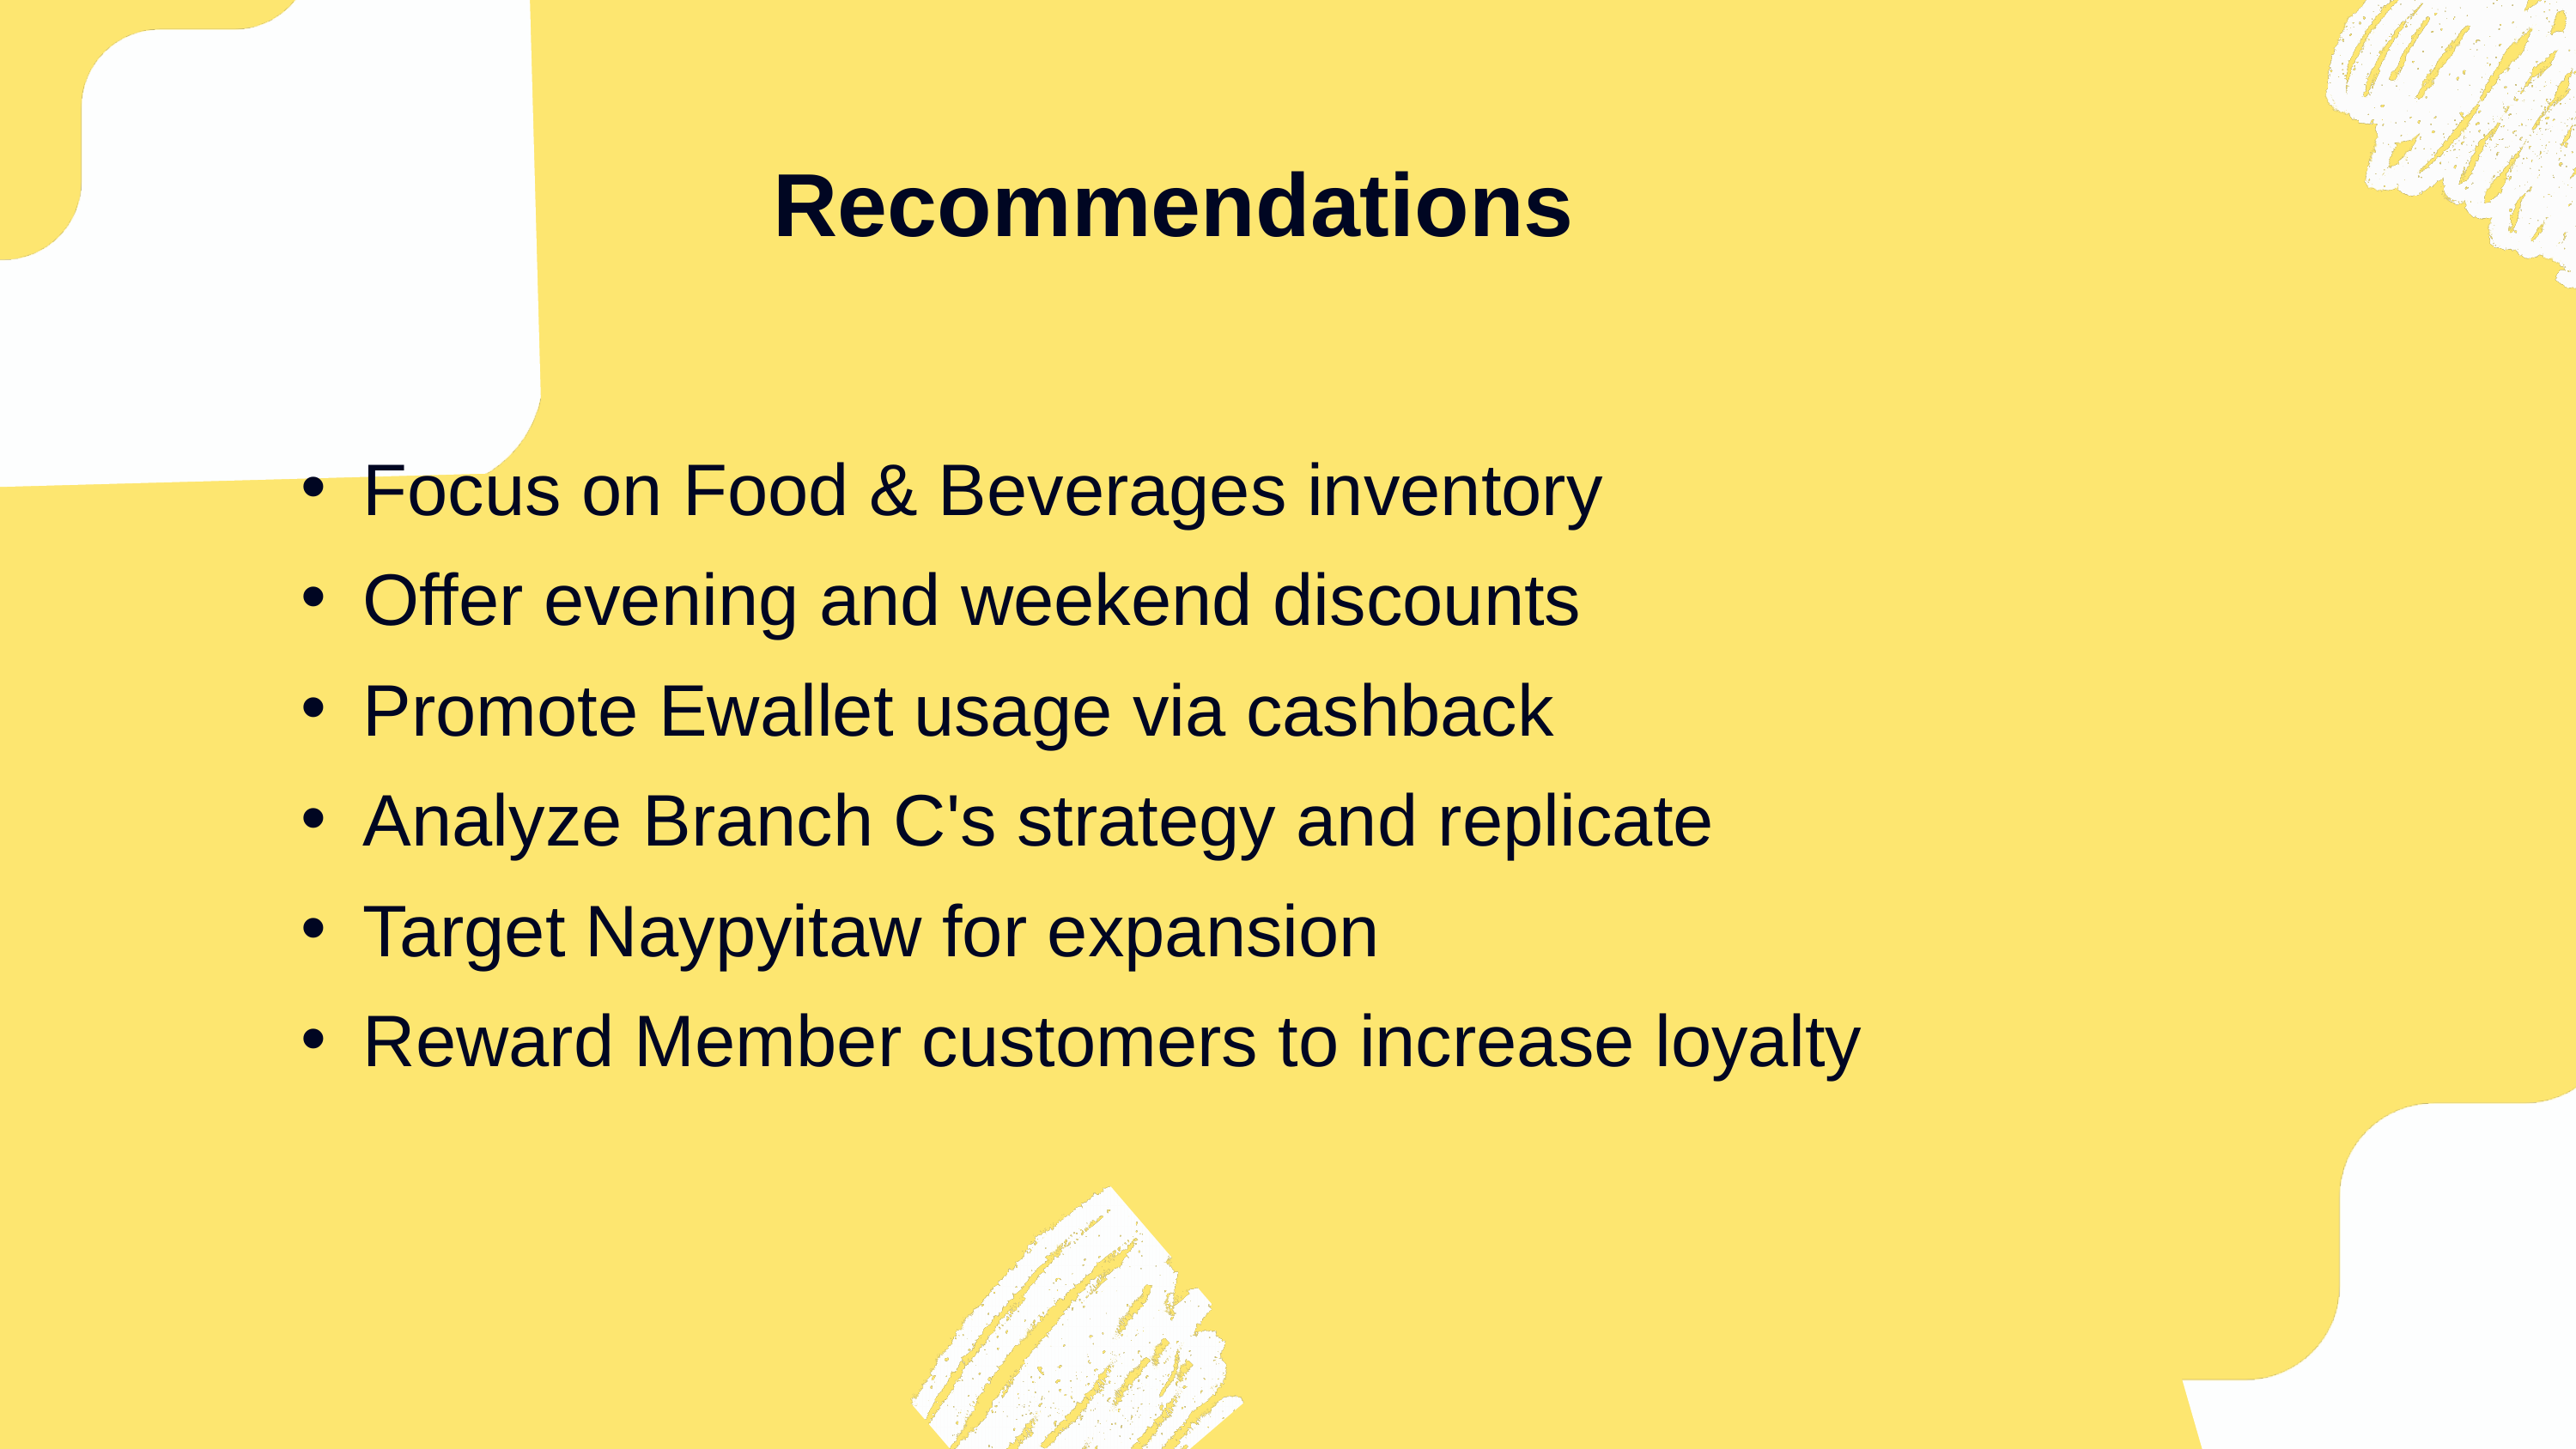

Recommendations
Focus on Food & Beverages inventory
Offer evening and weekend discounts
Promote Ewallet usage via cashback
Analyze Branch C's strategy and replicate
Target Naypyitaw for expansion
Reward Member customers to increase loyalty